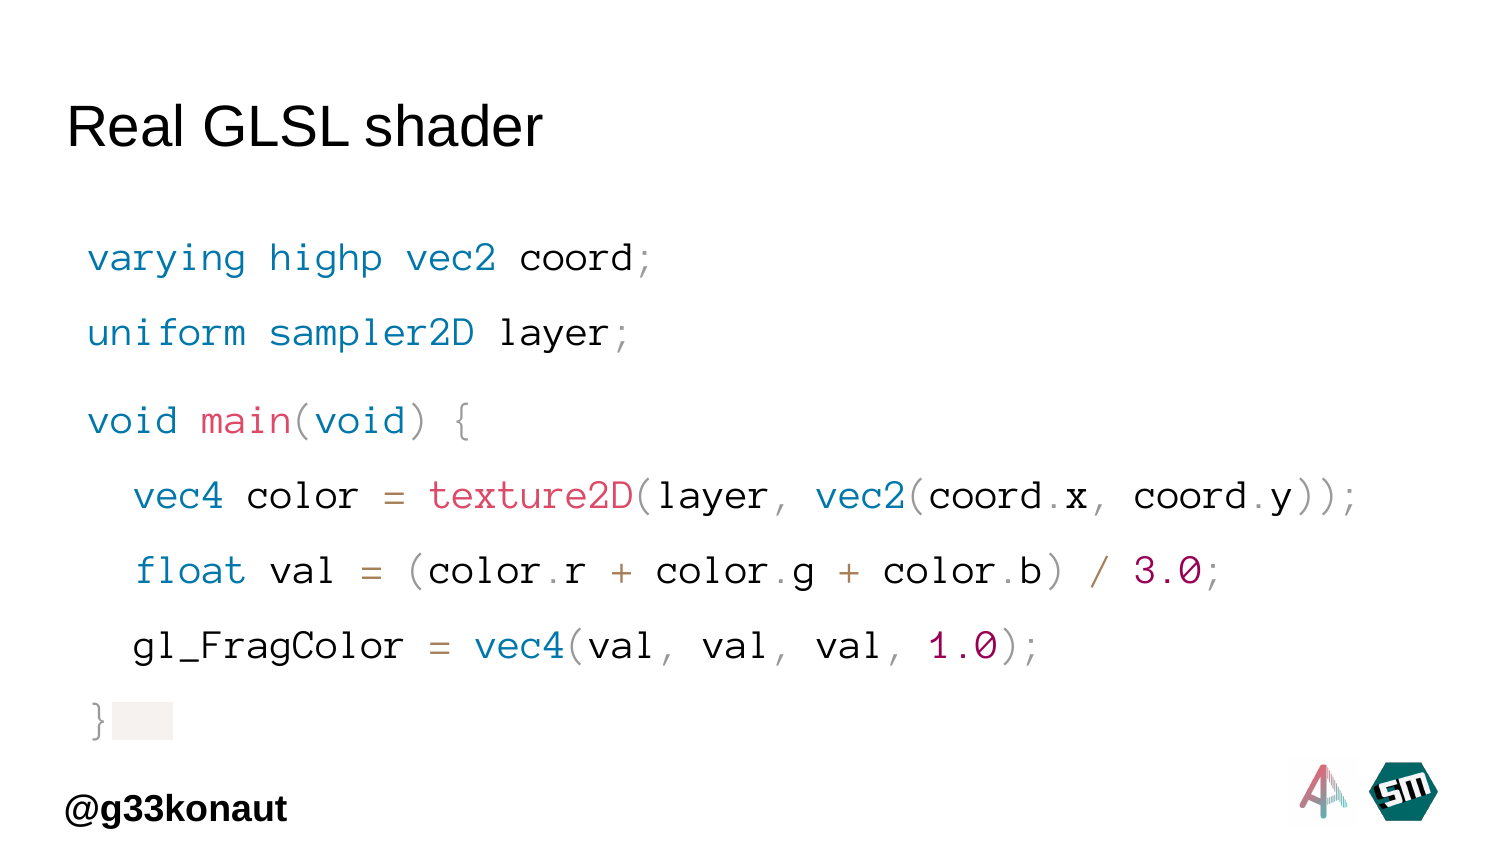

# Real GLSL shader
varying highp vec2 coord;
uniform sampler2D layer;
void main(void) {
  vec4 color = texture2D(layer, vec2(coord.x, coord.y));
  float val = (color.r + color.g + color.b) / 3.0;
  gl_FragColor = vec4(val, val, val, 1.0);
}